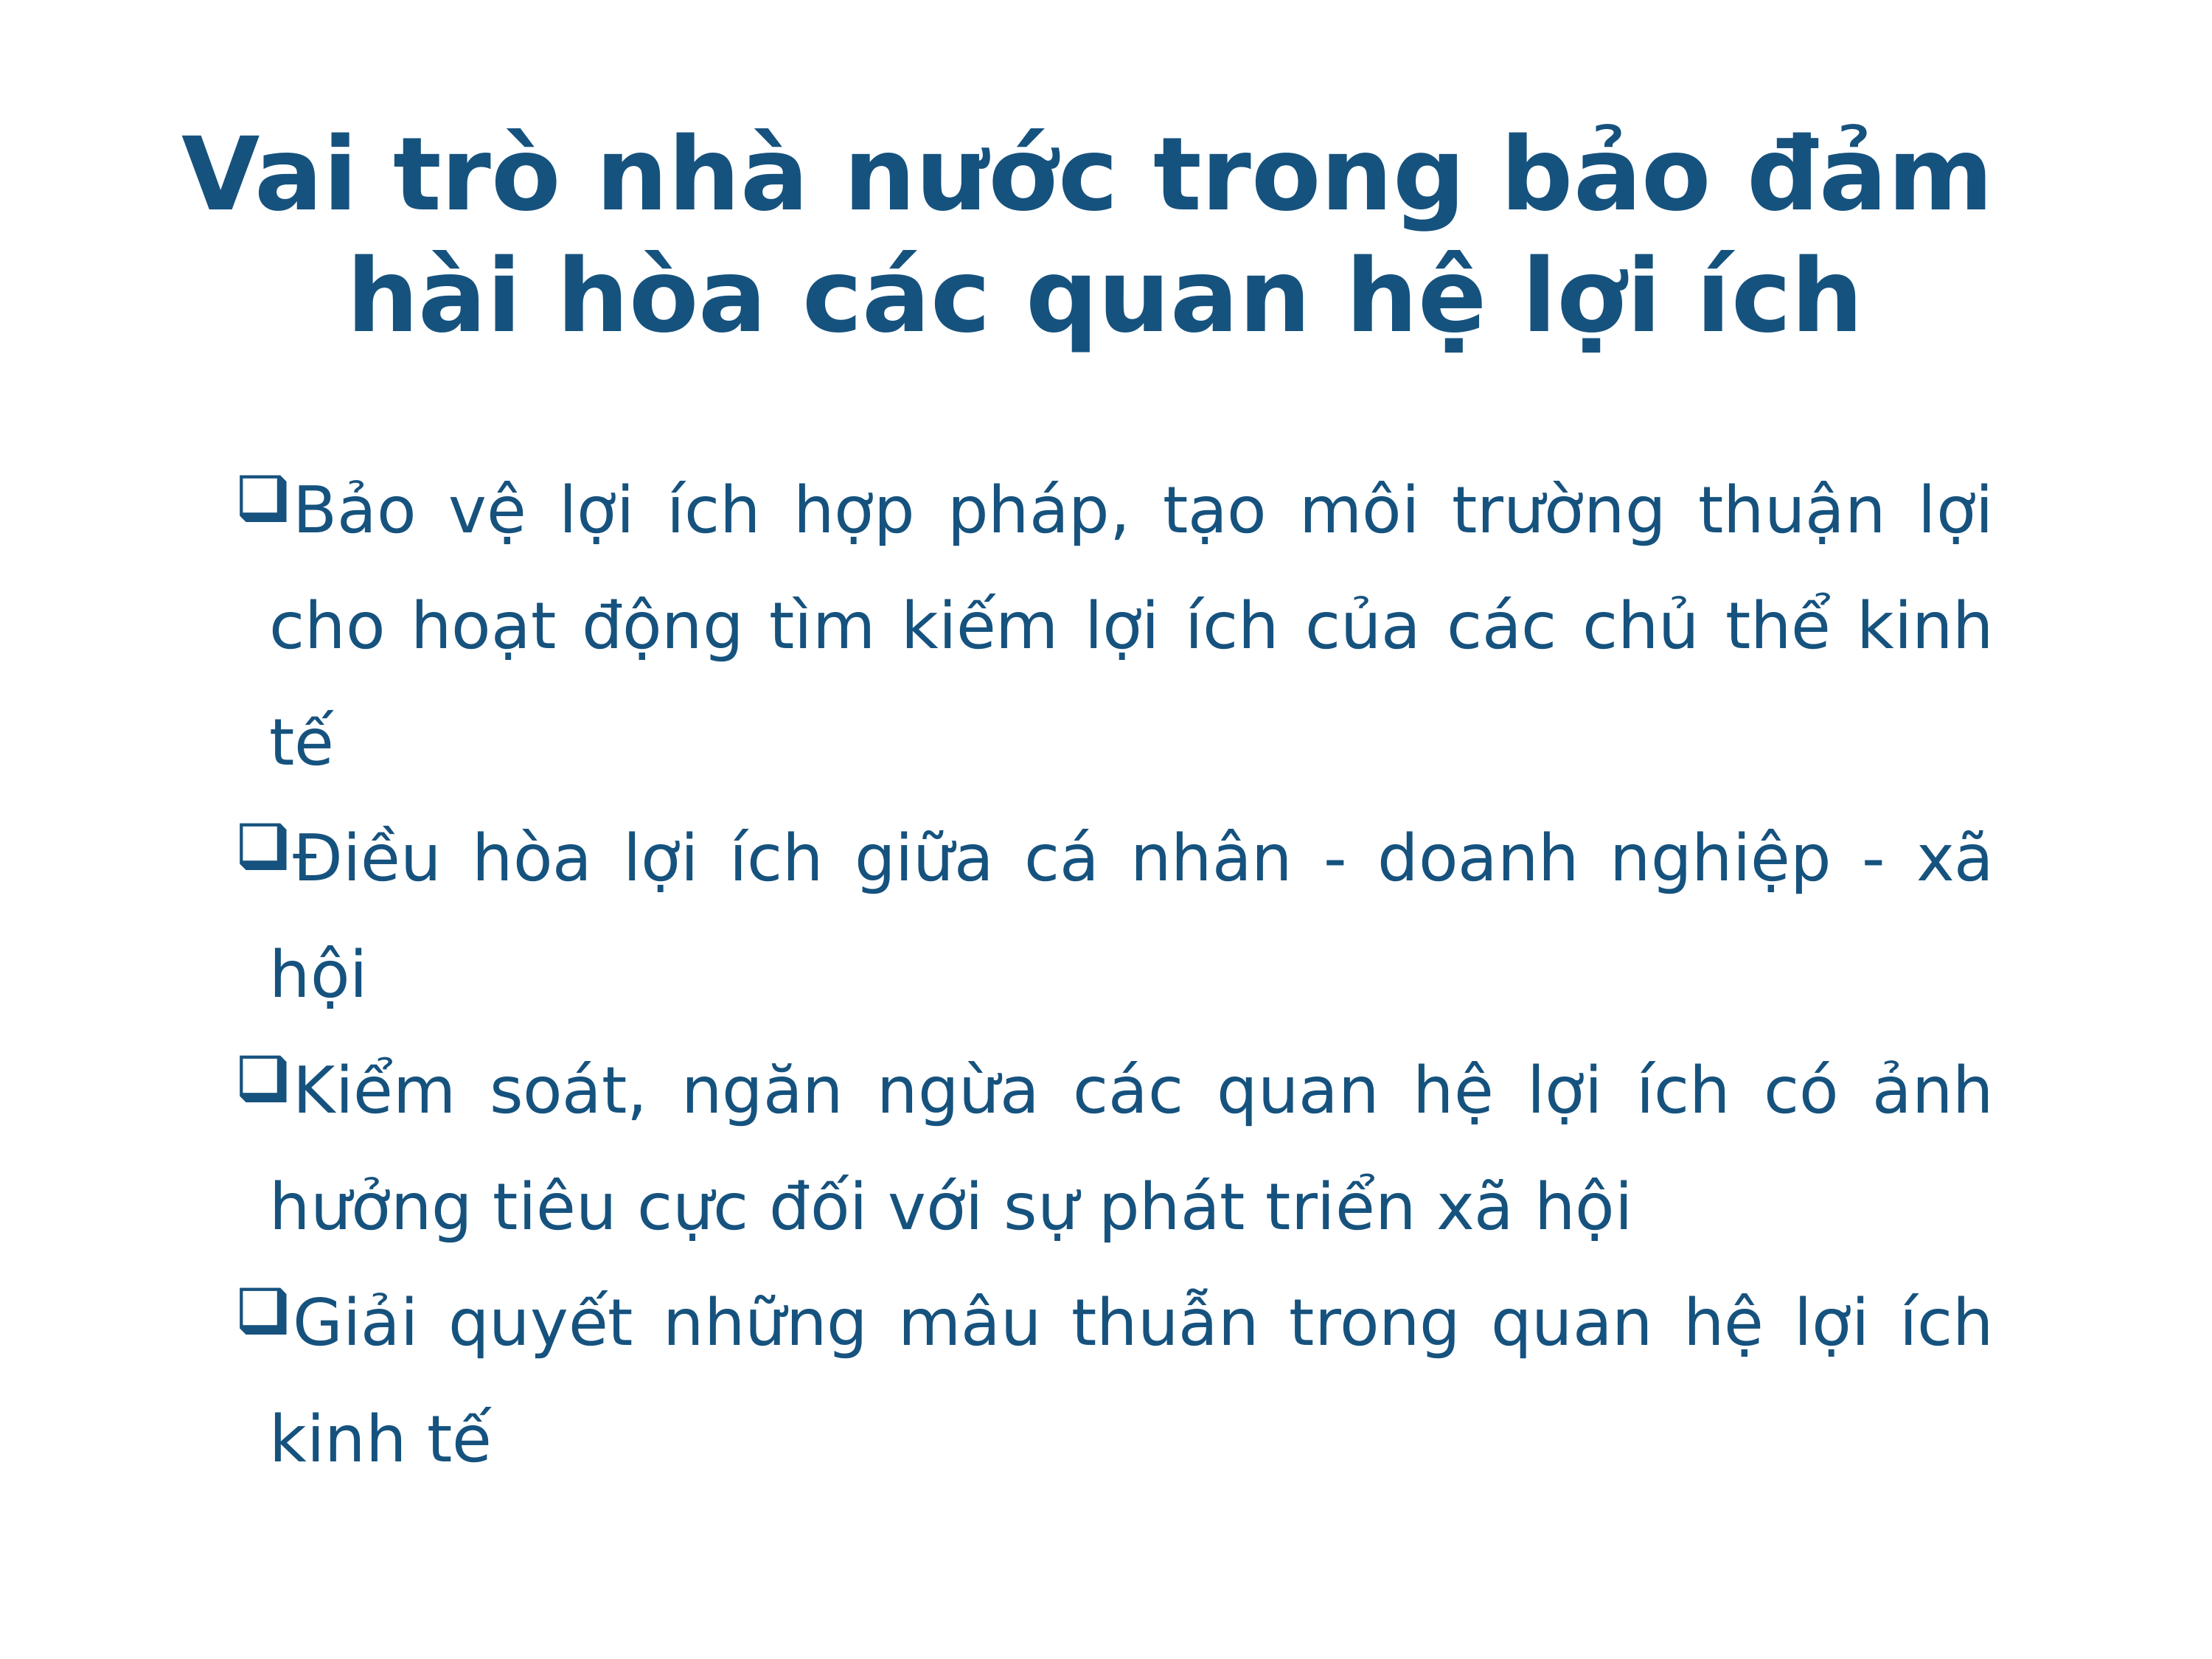

# Vai trò nhà nước trong bảo đảm hài hòa các quan hệ lợi ích
Bảo vệ lợi ích hợp pháp, tạo môi trường thuận lợi cho hoạt động tìm kiếm lợi ích của các chủ thể kinh tế
Điều hòa lợi ích giữa cá nhân - doanh nghiệp - xã hội
Kiểm soát, ngăn ngừa các quan hệ lợi ích có ảnh hưởng tiêu cực đối với sự phát triển xã hội
Giải quyết những mâu thuẫn trong quan hệ lợi ích kinh tế